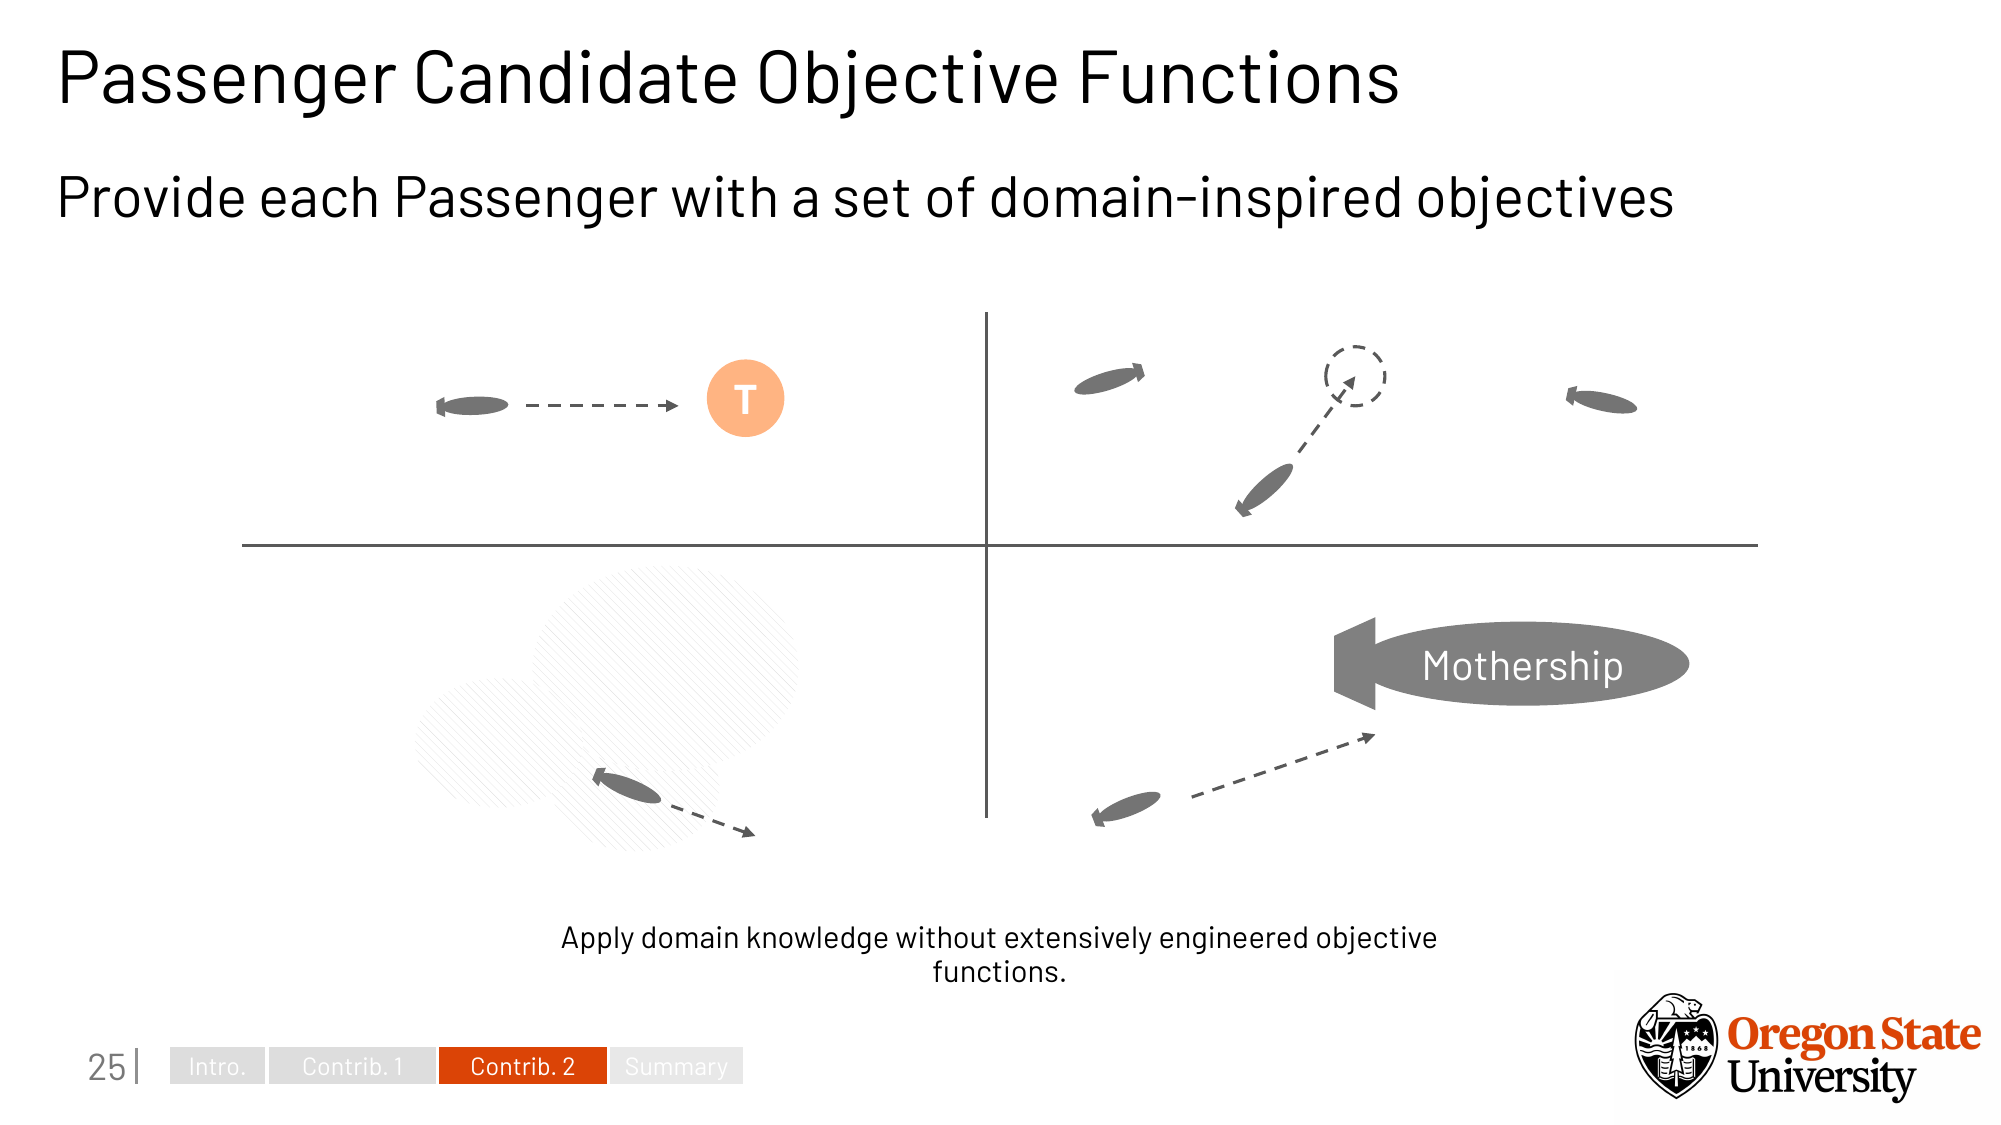

# Passenger Candidate Objective Functions
Provide each Passenger with a set of domain-inspired objectives

T

Mothership

Apply domain knowledge without extensively engineered objective functions.
25
Intro.
Contrib. 1
Contrib. 2
Summary